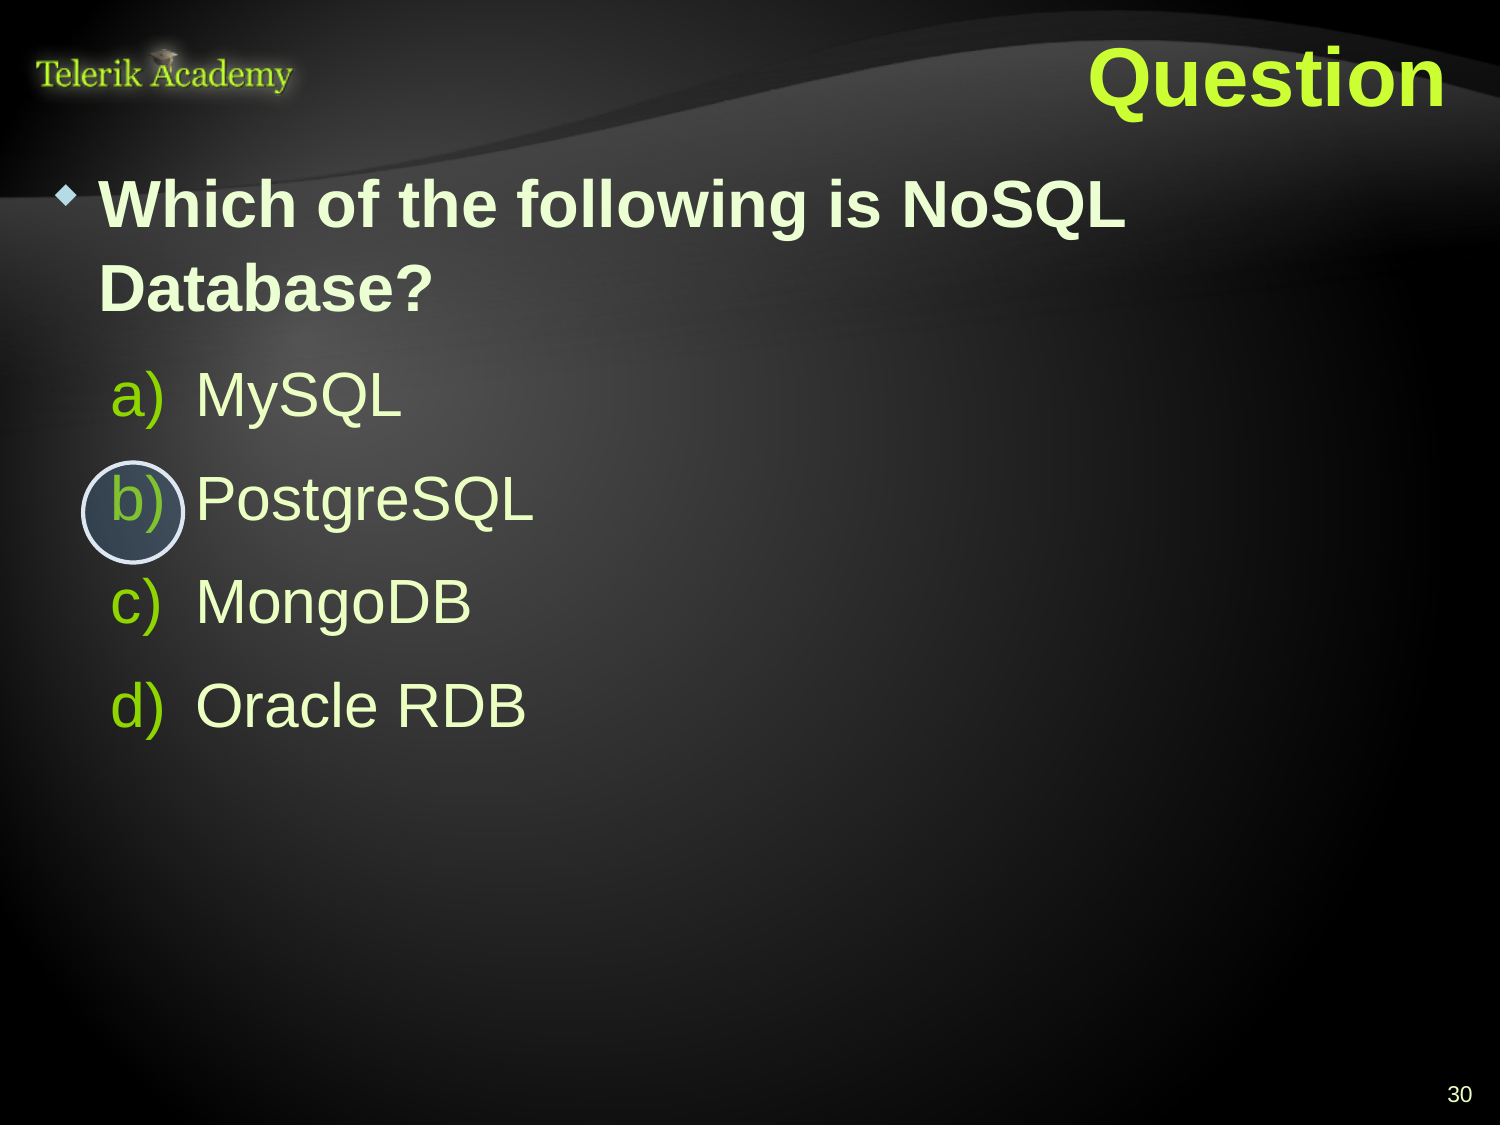

# Question
Which of the following is NoSQL Database?
MySQL
PostgreSQL
MongoDB
Oracle RDB

30